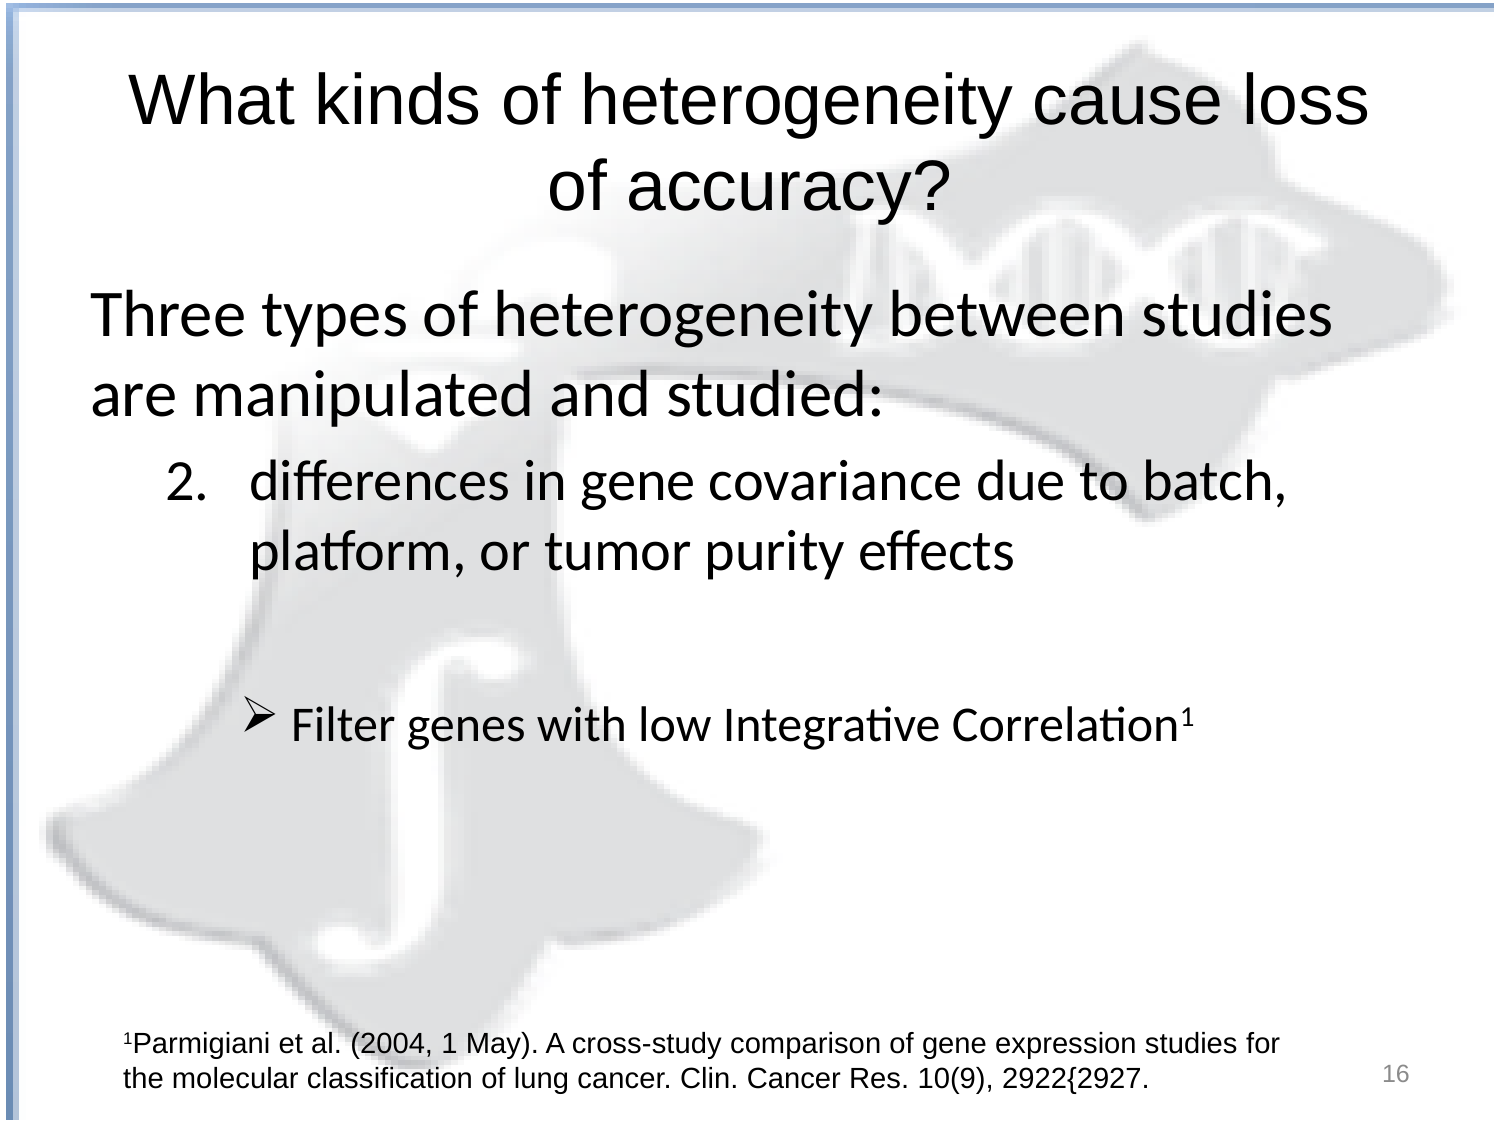

# What kinds of heterogeneity cause loss of accuracy?
Three types of heterogeneity between studies are manipulated and studied:
differences in gene covariance due to batch, platform, or tumor purity effects

 Filter genes with low Integrative Correlation1
1Parmigiani et al. (2004, 1 May). A cross-study comparison of gene expression studies for the molecular classification of lung cancer. Clin. Cancer Res. 10(9), 2922{2927.
16